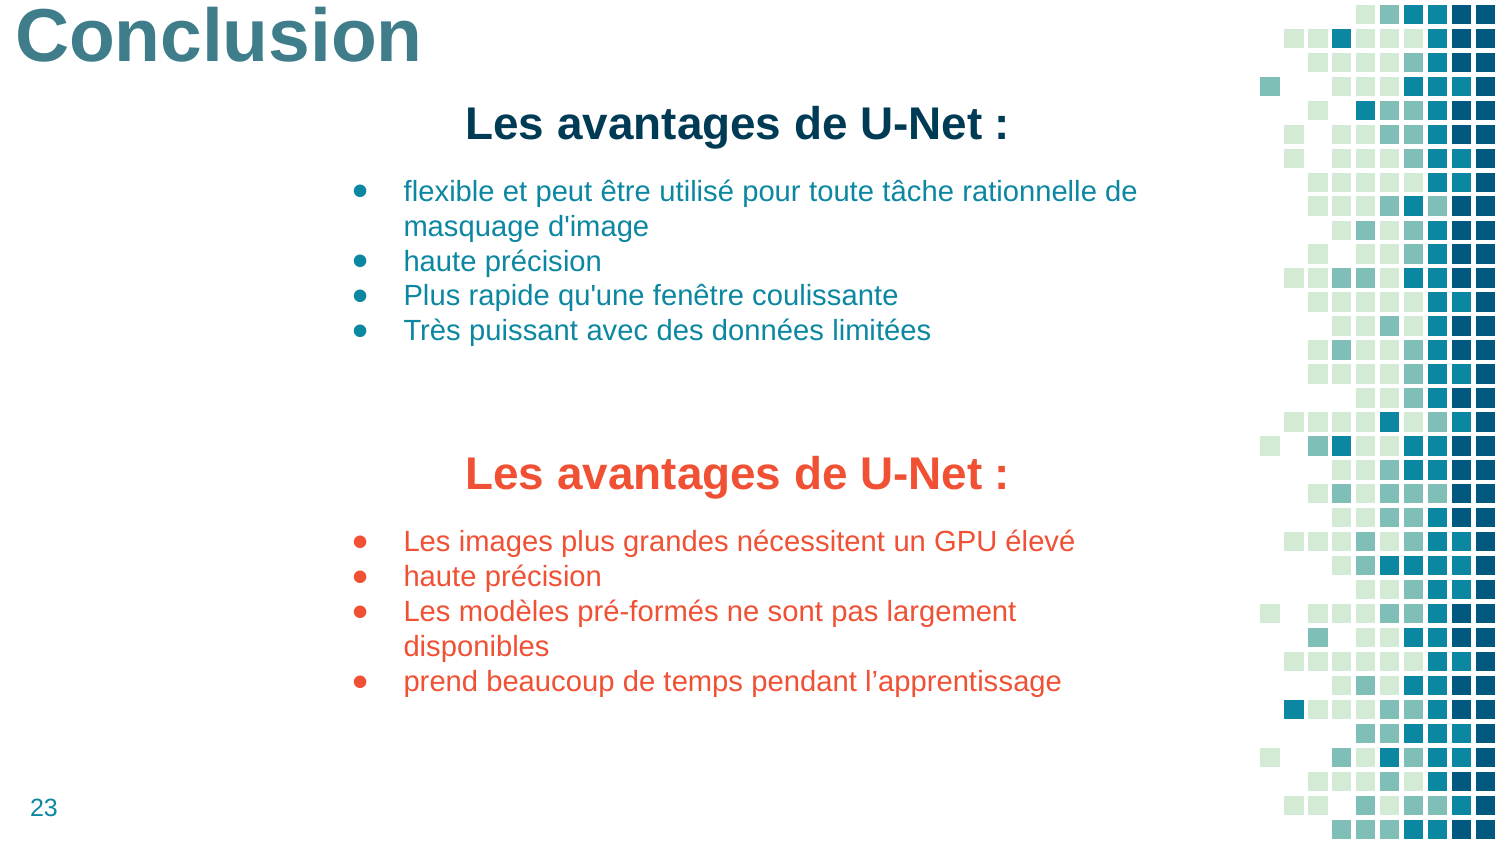

Conclusion
Les avantages de U-Net :
flexible et peut être utilisé pour toute tâche rationnelle de masquage d'image
haute précision
Plus rapide qu'une fenêtre coulissante
Très puissant avec des données limitées
Les avantages de U-Net :
Les images plus grandes nécessitent un GPU élevé
haute précision
Les modèles pré-formés ne sont pas largement disponibles
prend beaucoup de temps pendant l’apprentissage
23